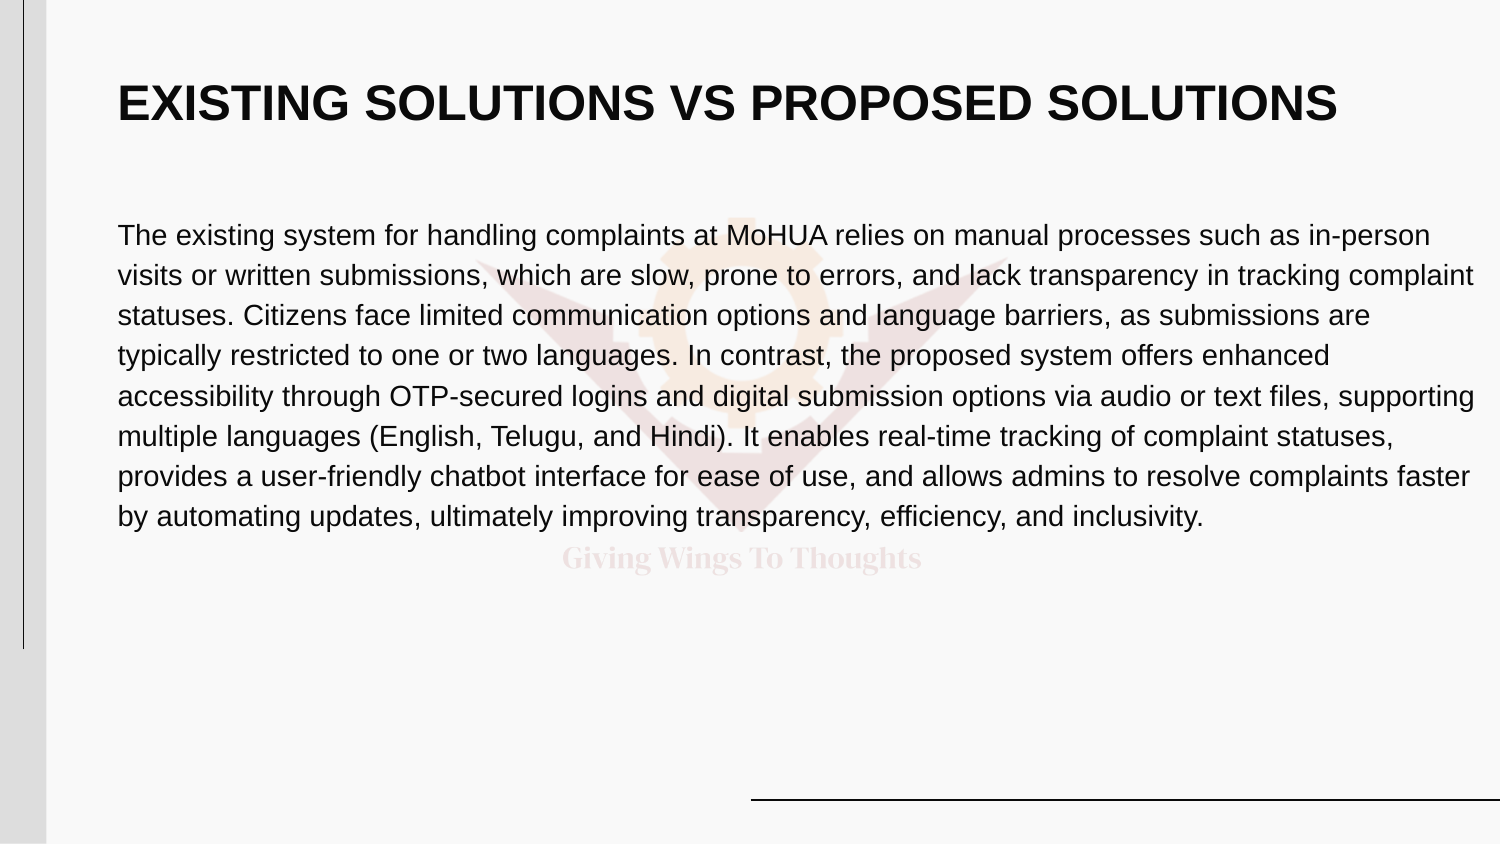

# EXISTING SOLUTIONS VS PROPOSED SOLUTIONS

The existing system for handling complaints at MoHUA relies on manual processes such as in-person visits or written submissions, which are slow, prone to errors, and lack transparency in tracking complaint statuses. Citizens face limited communication options and language barriers, as submissions are typically restricted to one or two languages. In contrast, the proposed system offers enhanced accessibility through OTP-secured logins and digital submission options via audio or text files, supporting multiple languages (English, Telugu, and Hindi). It enables real-time tracking of complaint statuses, provides a user-friendly chatbot interface for ease of use, and allows admins to resolve complaints faster by automating updates, ultimately improving transparency, efficiency, and inclusivity.